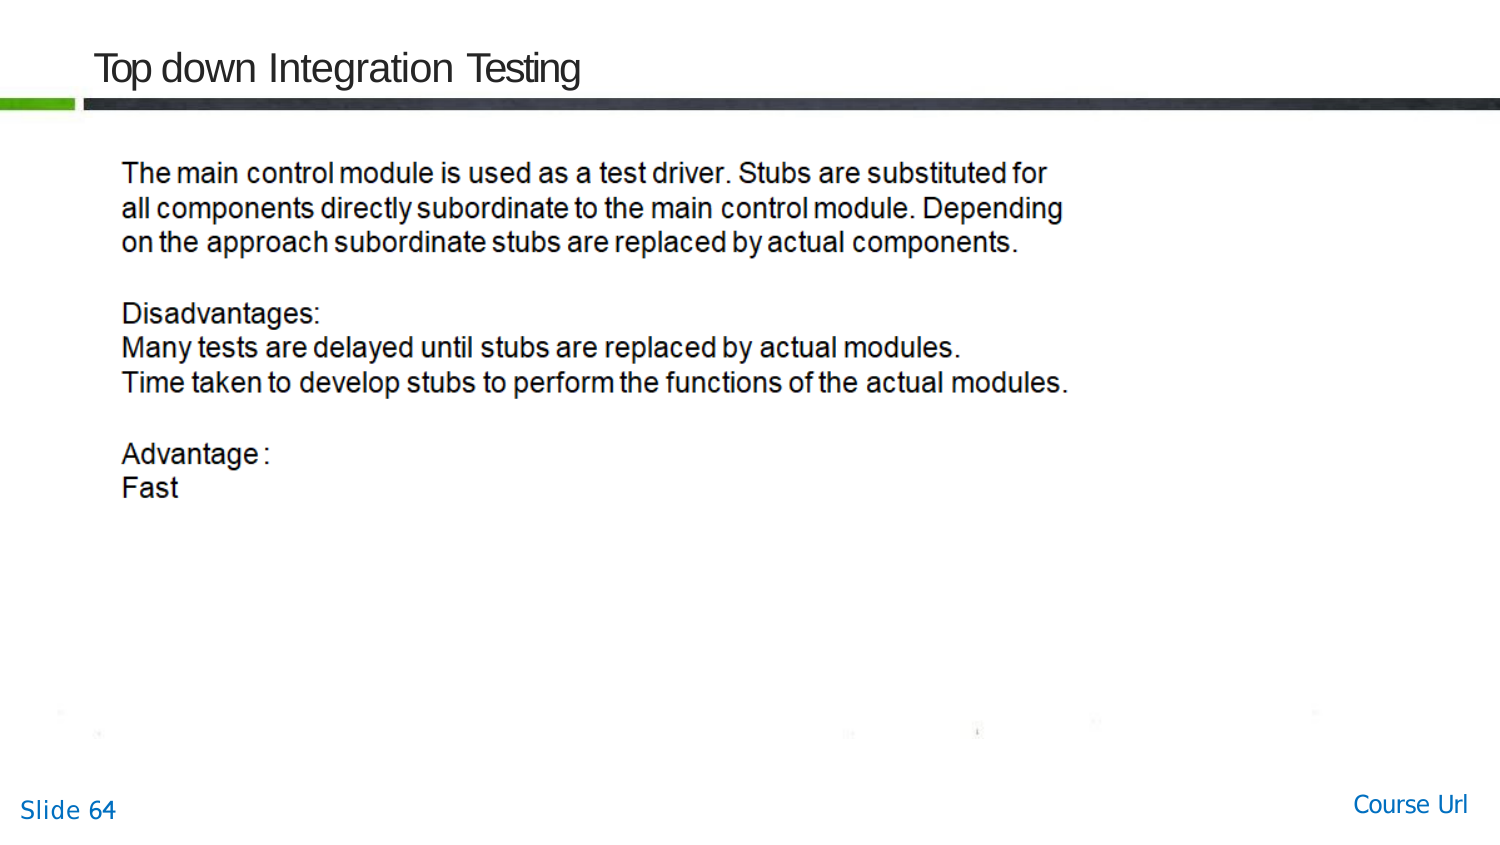

# Top down Integration Testing

Course Url
Slide 64